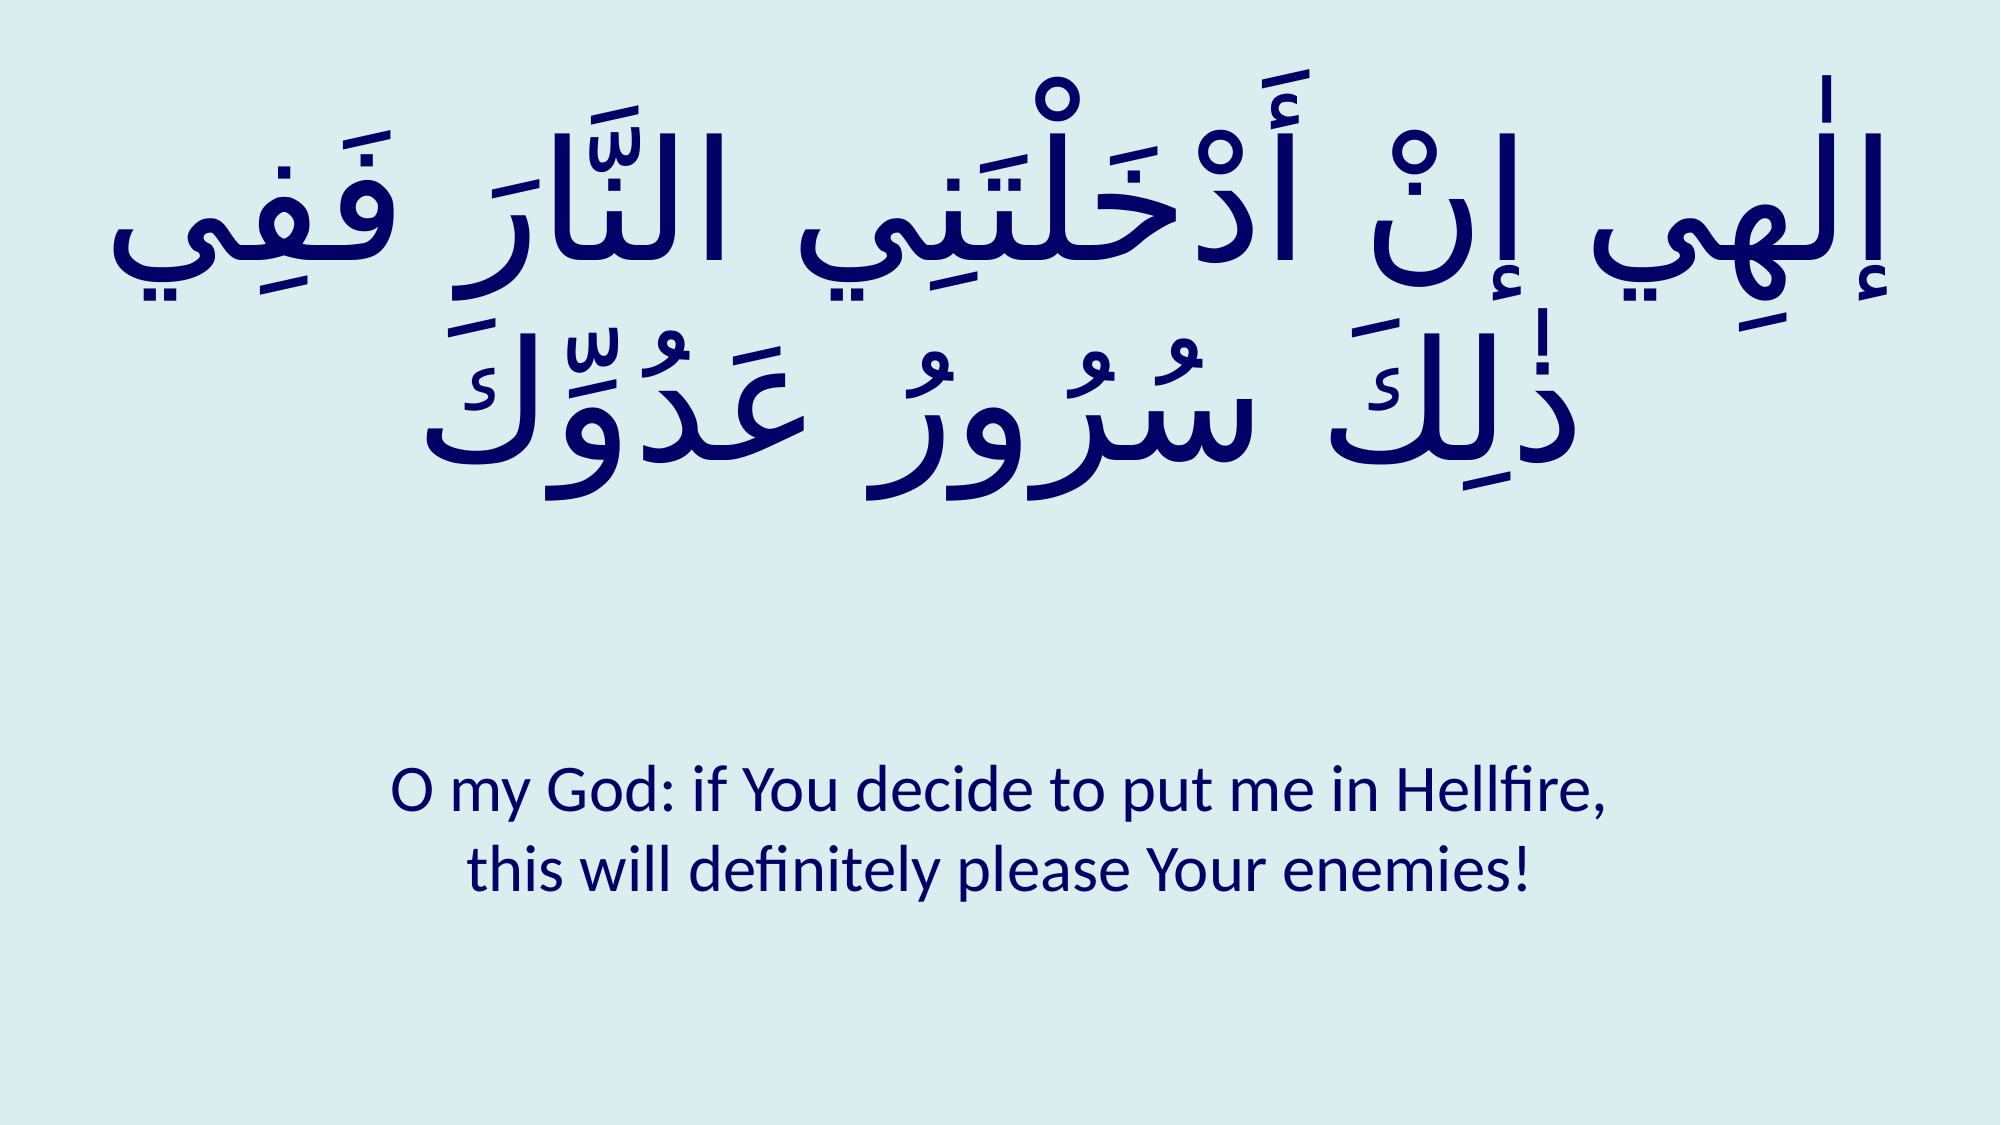

# إلٰهِي إنْ أَدْخَلْتَنِي النَّارَ فَفِي ذٰلِكَ سُرُورُ عَدُوِّكَ
O my God: if You decide to put me in Hellfire, this will definitely please Your enemies!